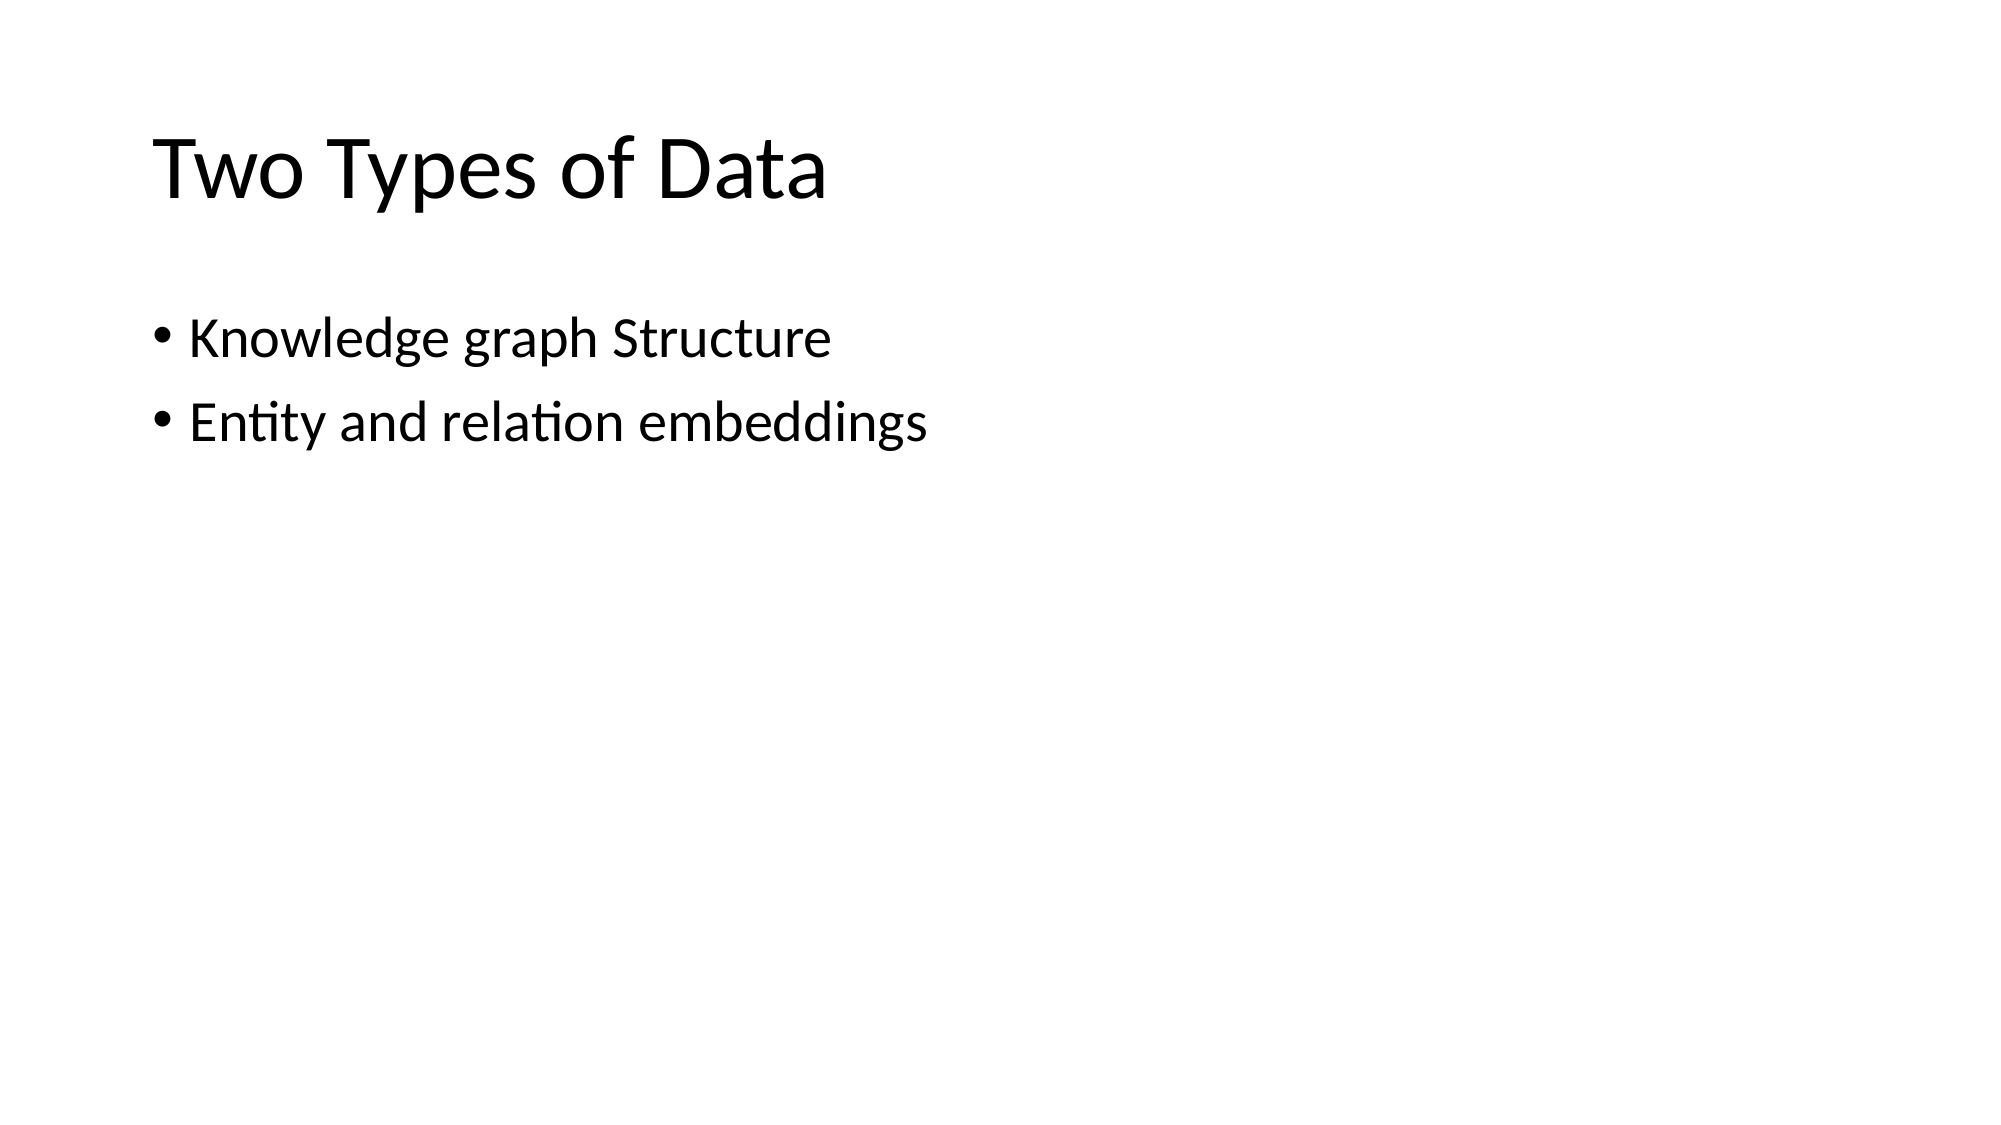

# Two Types of Data
Knowledge graph Structure
Entity and relation embeddings